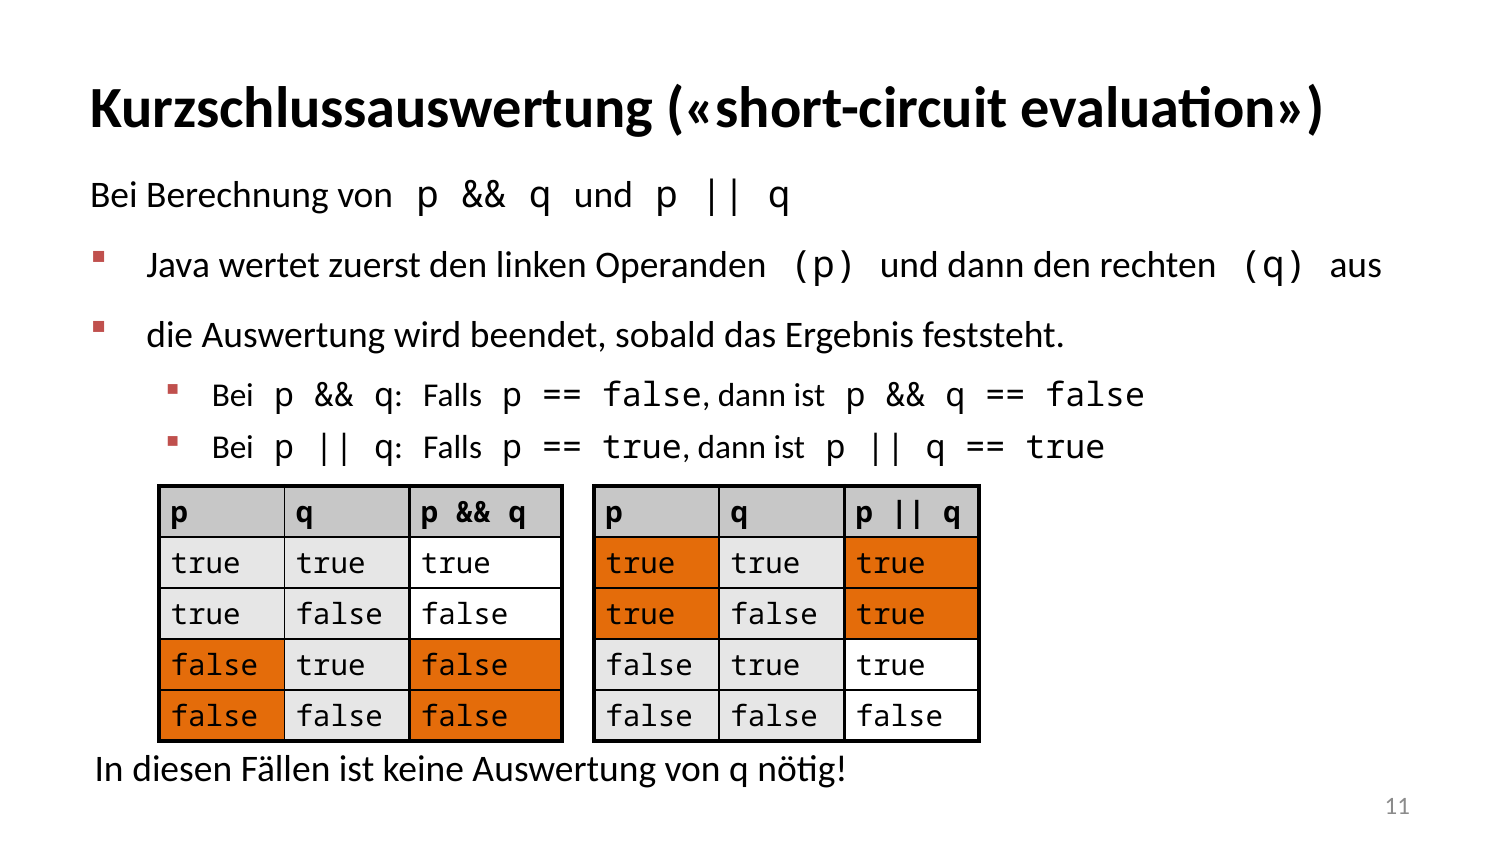

# Kurzschlussauswertung («short-circuit evaluation»)
Bei Berechnung von p && q und p || q
Java wertet zuerst den linken Operanden (p) und dann den rechten (q) aus
die Auswertung wird beendet, sobald das Ergebnis feststeht.
Bei p && q: Falls p == false, dann ist p && q == false
Bei p || q: Falls p == true, dann ist p || q == true

| p | q | p && q |
| --- | --- | --- |
| true | true | true |
| true | false | false |
| false | true | false |
| false | false | false |
| p | q |
| --- | --- |
| true | true |
| true | false |
| false | true |
| false | false |
| p || q |
| --- |
| true |
| true |
| true |
| false |
In diesen Fällen ist keine Auswertung von q nötig!
11